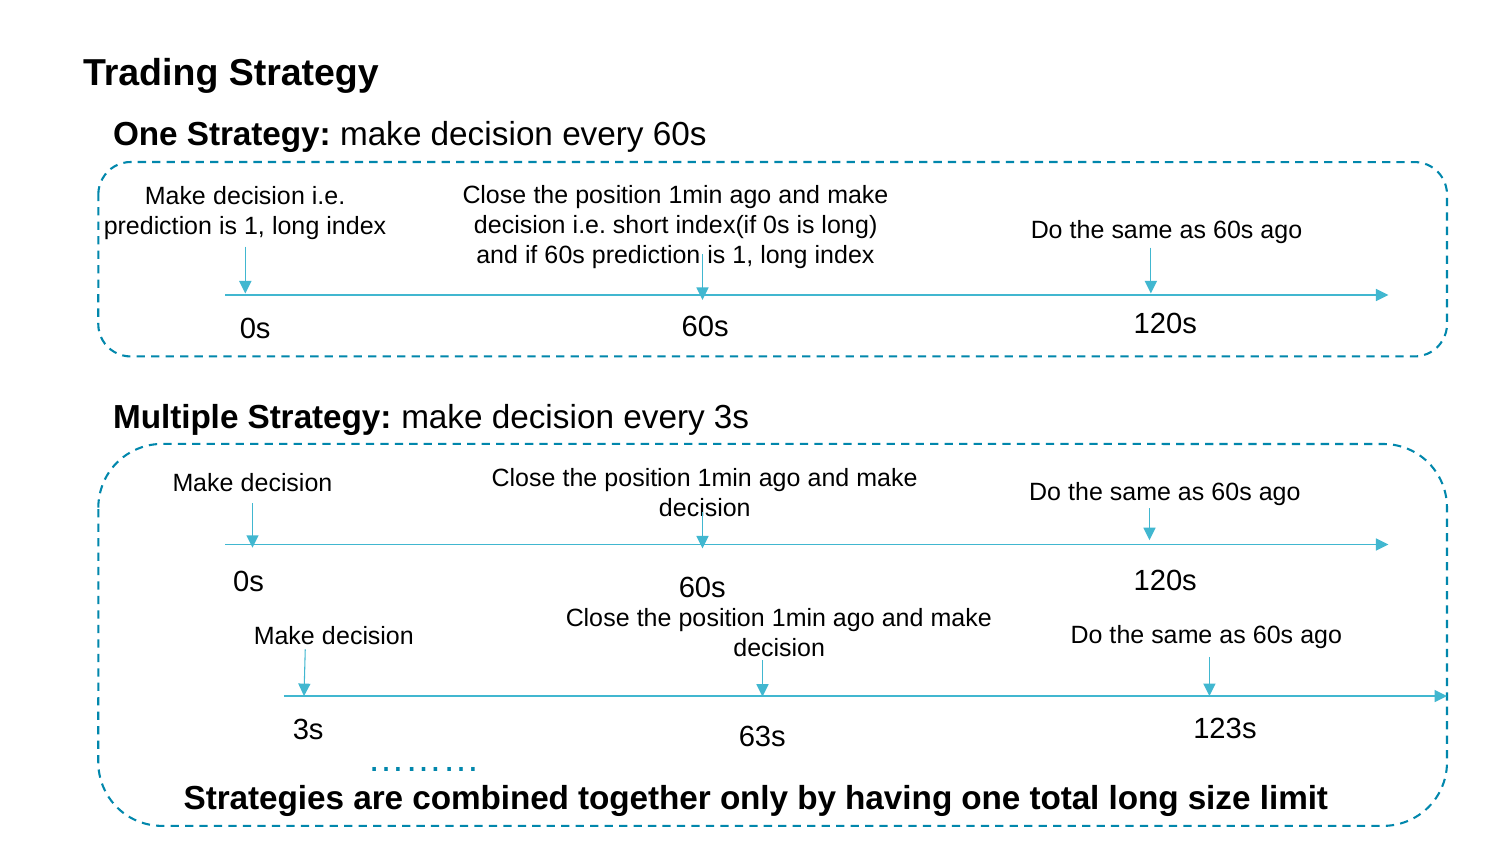

Trading Strategy
One Strategy: make decision every 60s

Close the position 1min ago and make decision i.e. short index(if 0s is long) and if 60s prediction is 1, long index
Make decision i.e. prediction is 1, long index
Do the same as 60s ago
120s
60s
0s
Multiple Strategy: make decision every 3s

Close the position 1min ago and make decision
Make decision
Do the same as 60s ago
120s
0s
60s
Close the position 1min ago and make decision
Do the same as 60s ago
Make decision
123s
3s
63s
………
Strategies are combined together only by having one total long size limit